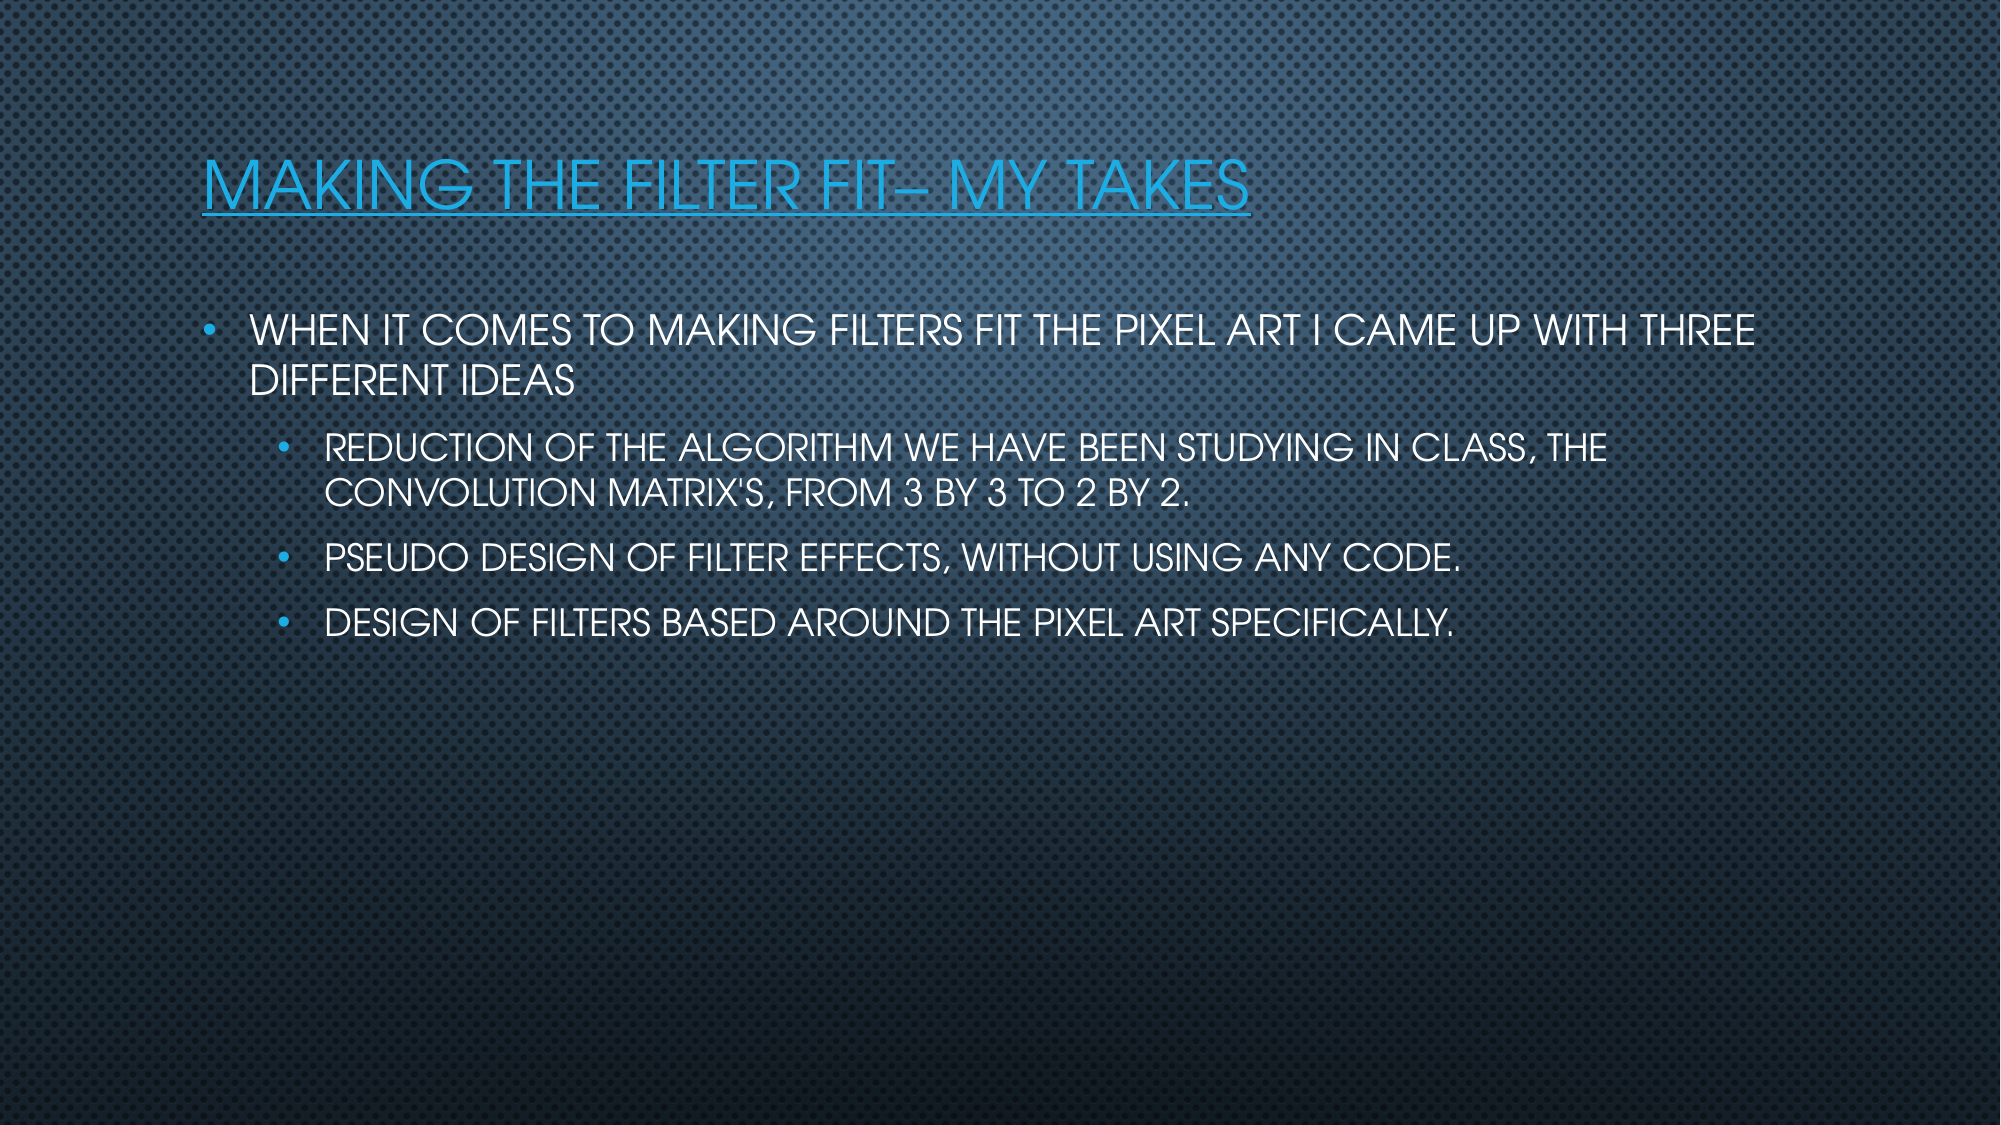

# Making the Filter Fit– My Takes
When it Comes to making Filters fit the Pixel art I came up with three different ideas
Reduction of the Algorithm we have been studying in class, the convolution matrix's, from 3 by 3 to 2 by 2.
Pseudo Design of Filter Effects, Without Using any Code.
Design of Filters based Around the pixel art specifically.